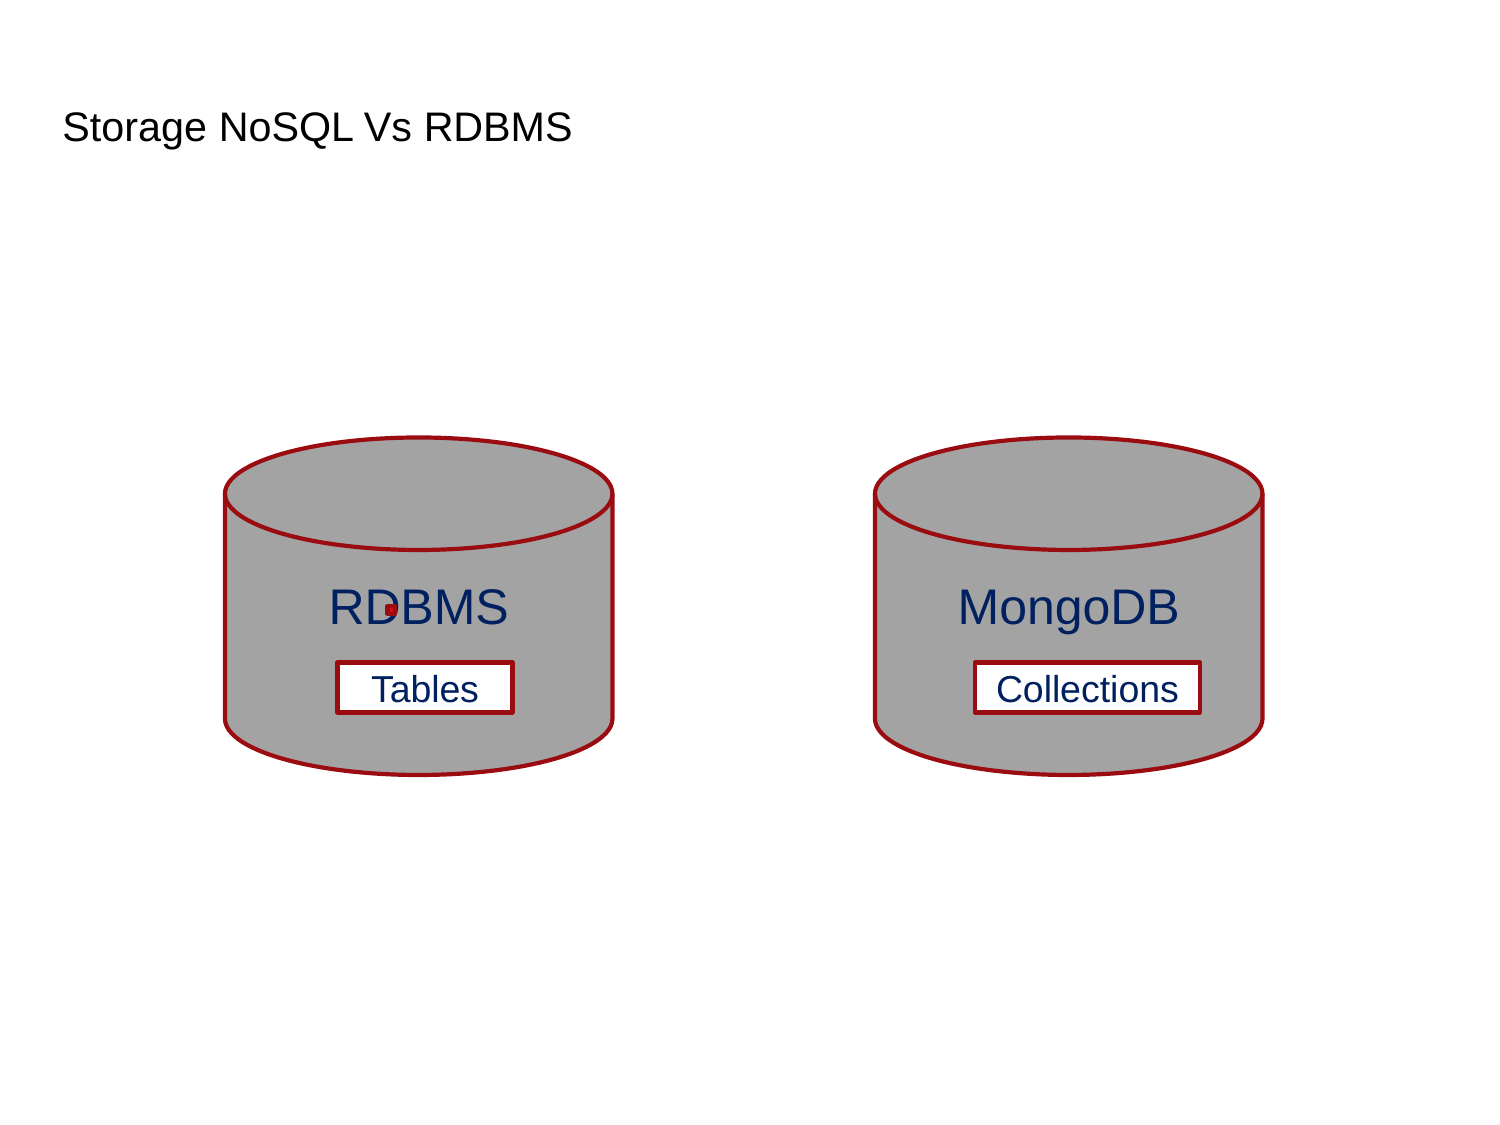

# Storage NoSQL Vs RDBMS

RDBMS

MongoDB

Tables
Collections